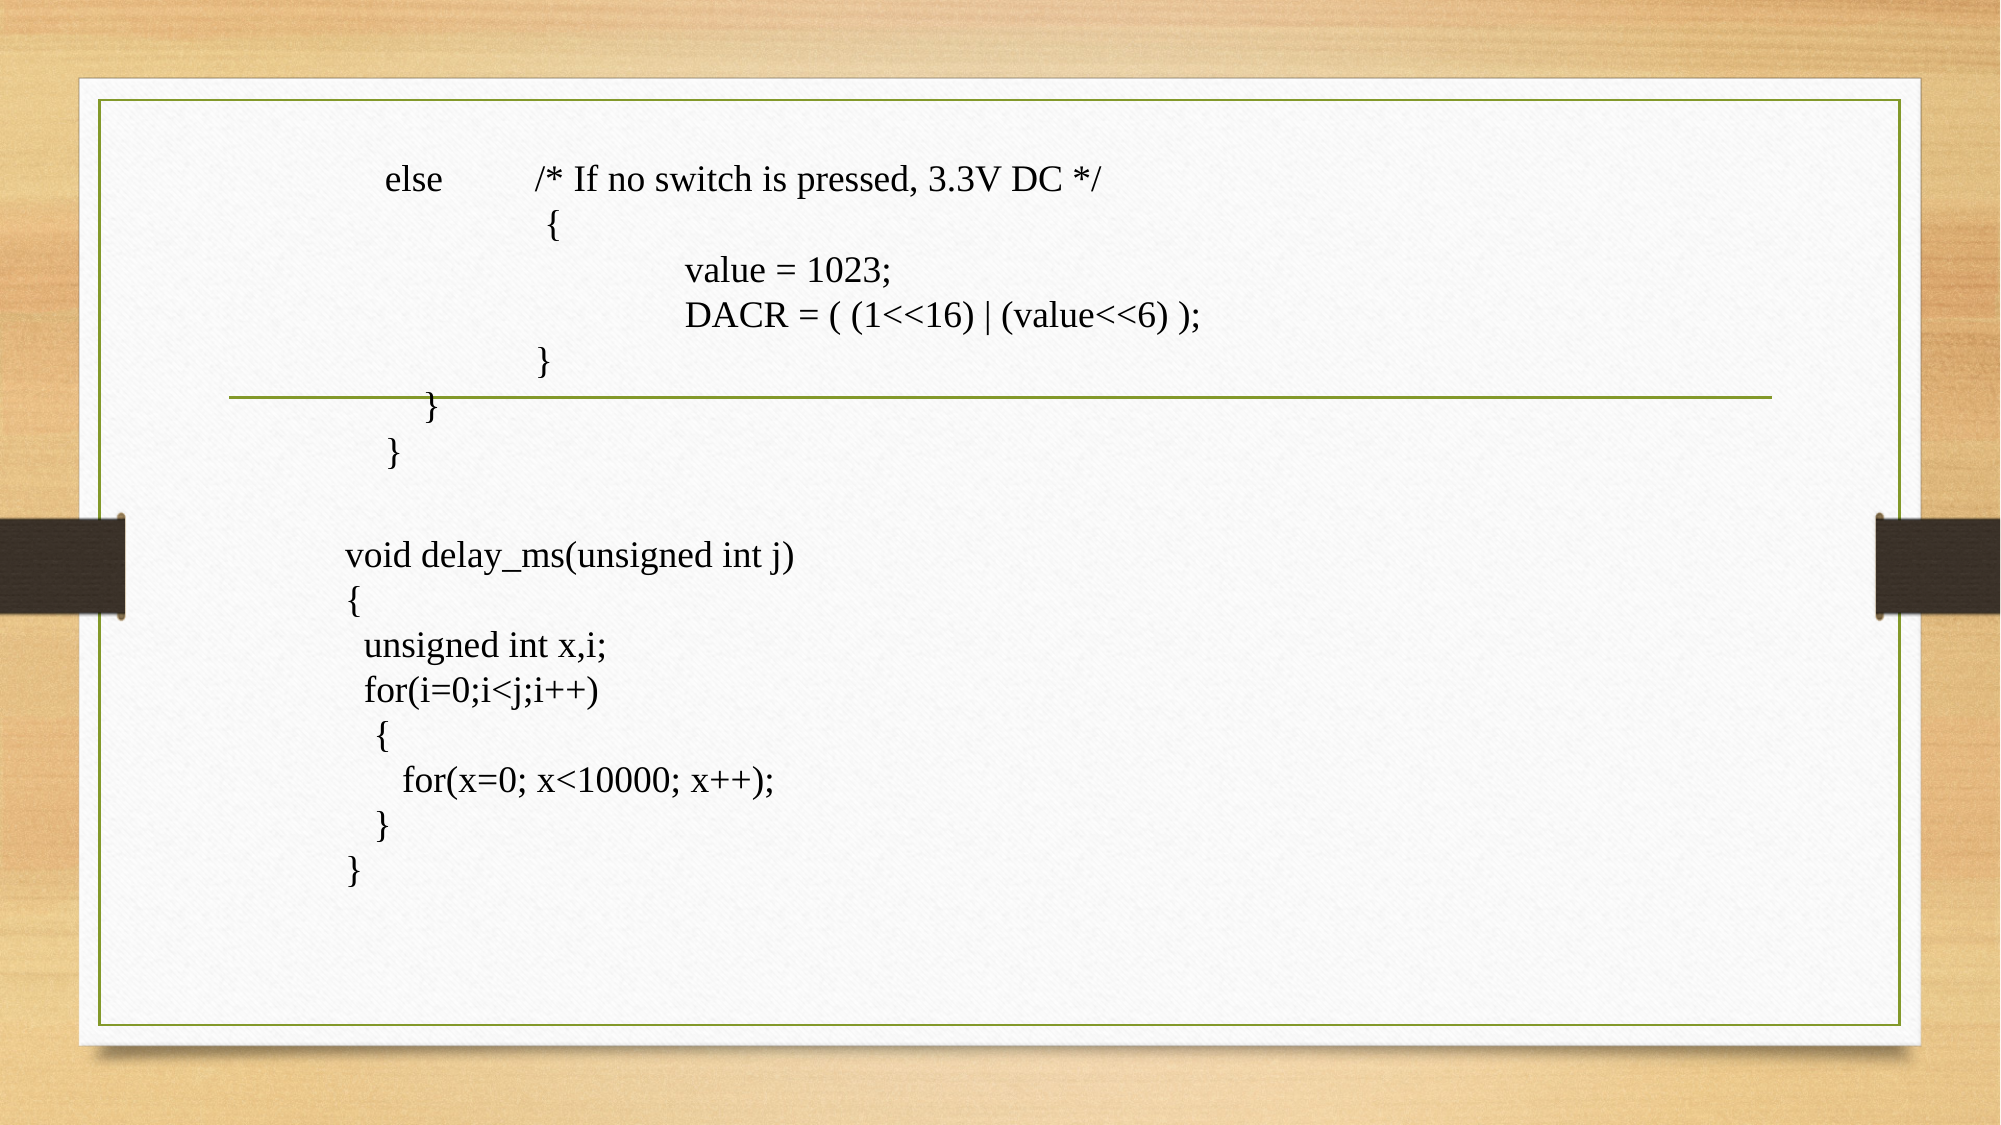

else	/* If no switch is pressed, 3.3V DC */
	 {
		value = 1023;
		DACR = ( (1<<16) | (value<<6) );
	}
    }
}
void delay_ms(unsigned int j)
{
  unsigned int x,i;
  for(i=0;i<j;i++)
   {
      for(x=0; x<10000; x++);
   }
}